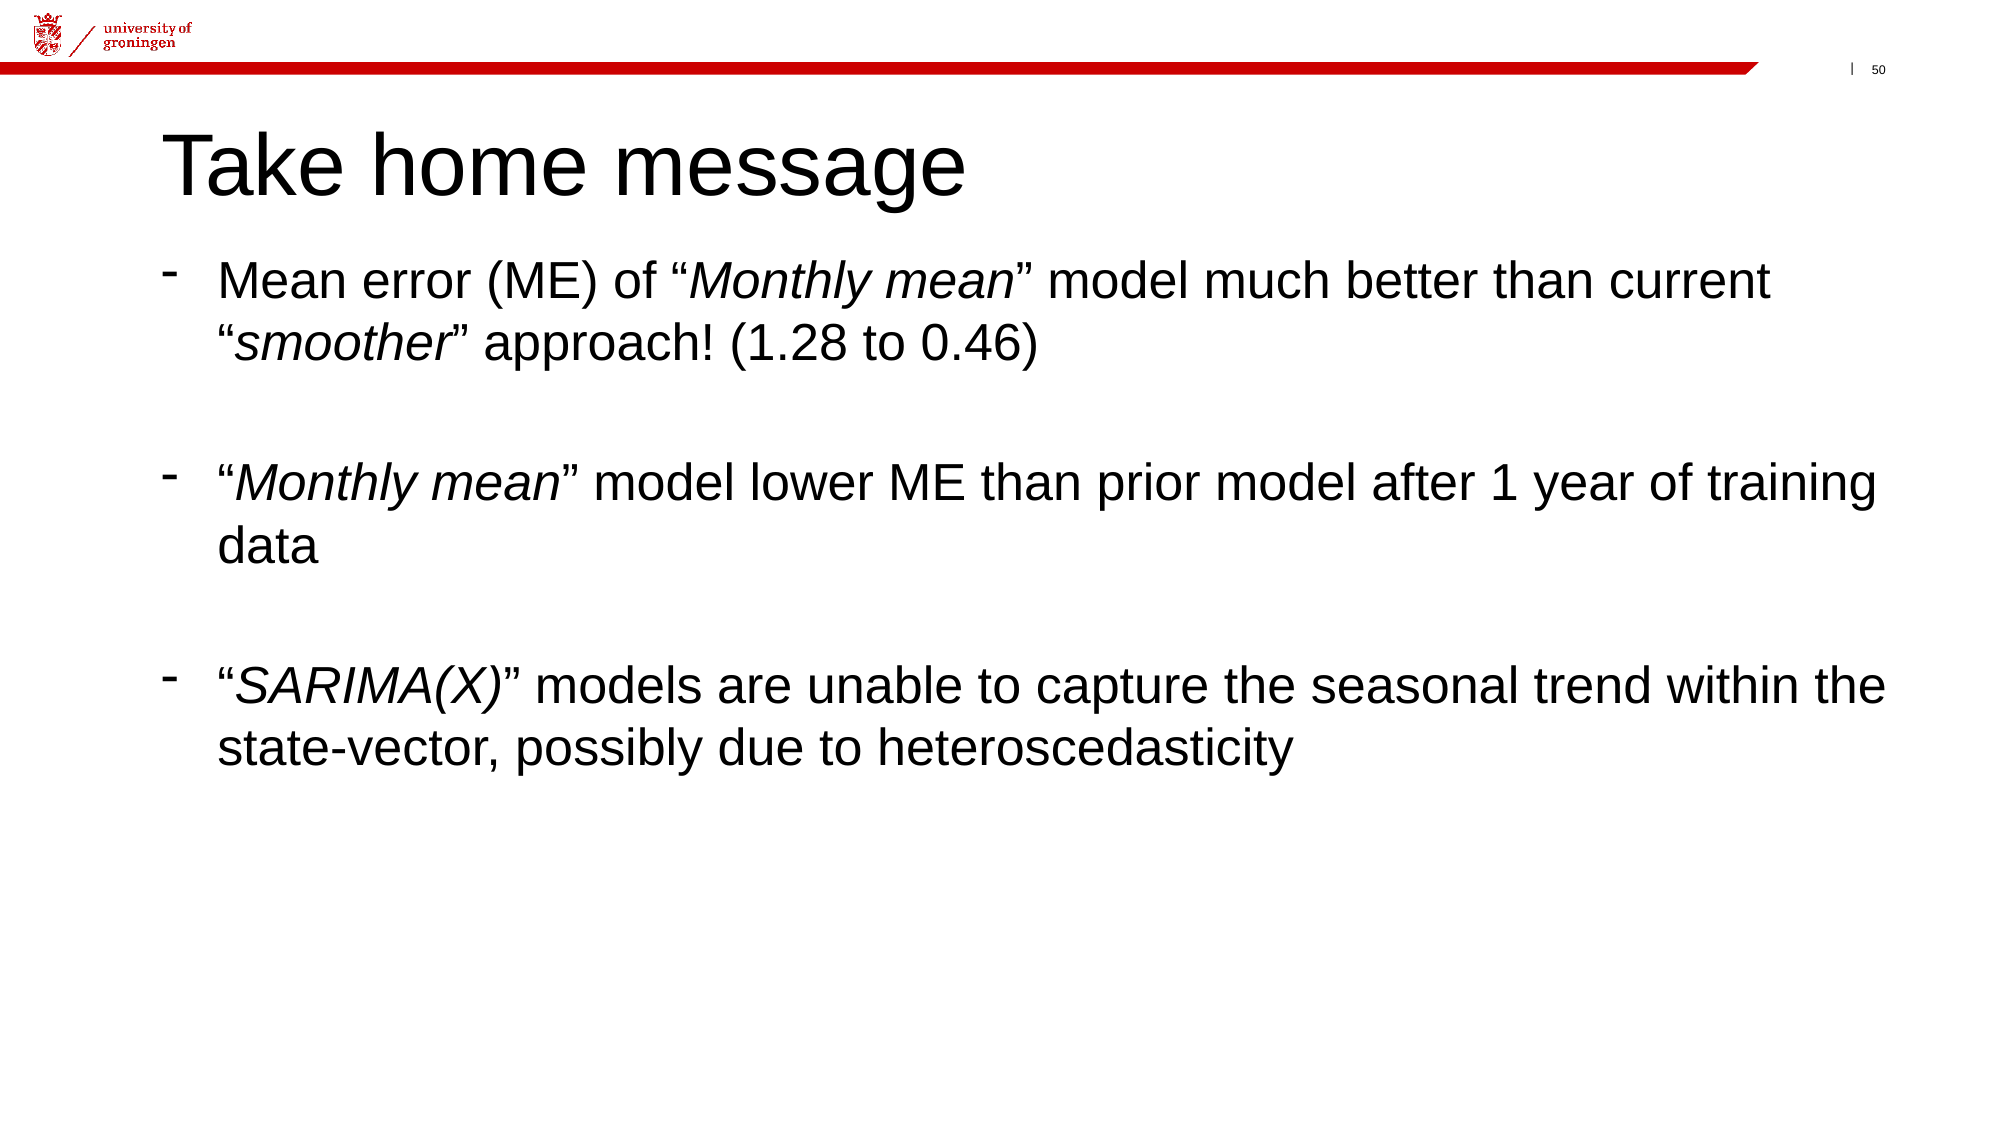

# Take home message
Mean error (ME) of “Monthly mean” model much better than current “smoother” approach! (1.28 to 0.46)

“Monthly mean” model lower ME than prior model after 1 year of training data

“SARIMA(X)” models are unable to capture the seasonal trend within the state-vector, possibly due to heteroscedasticity